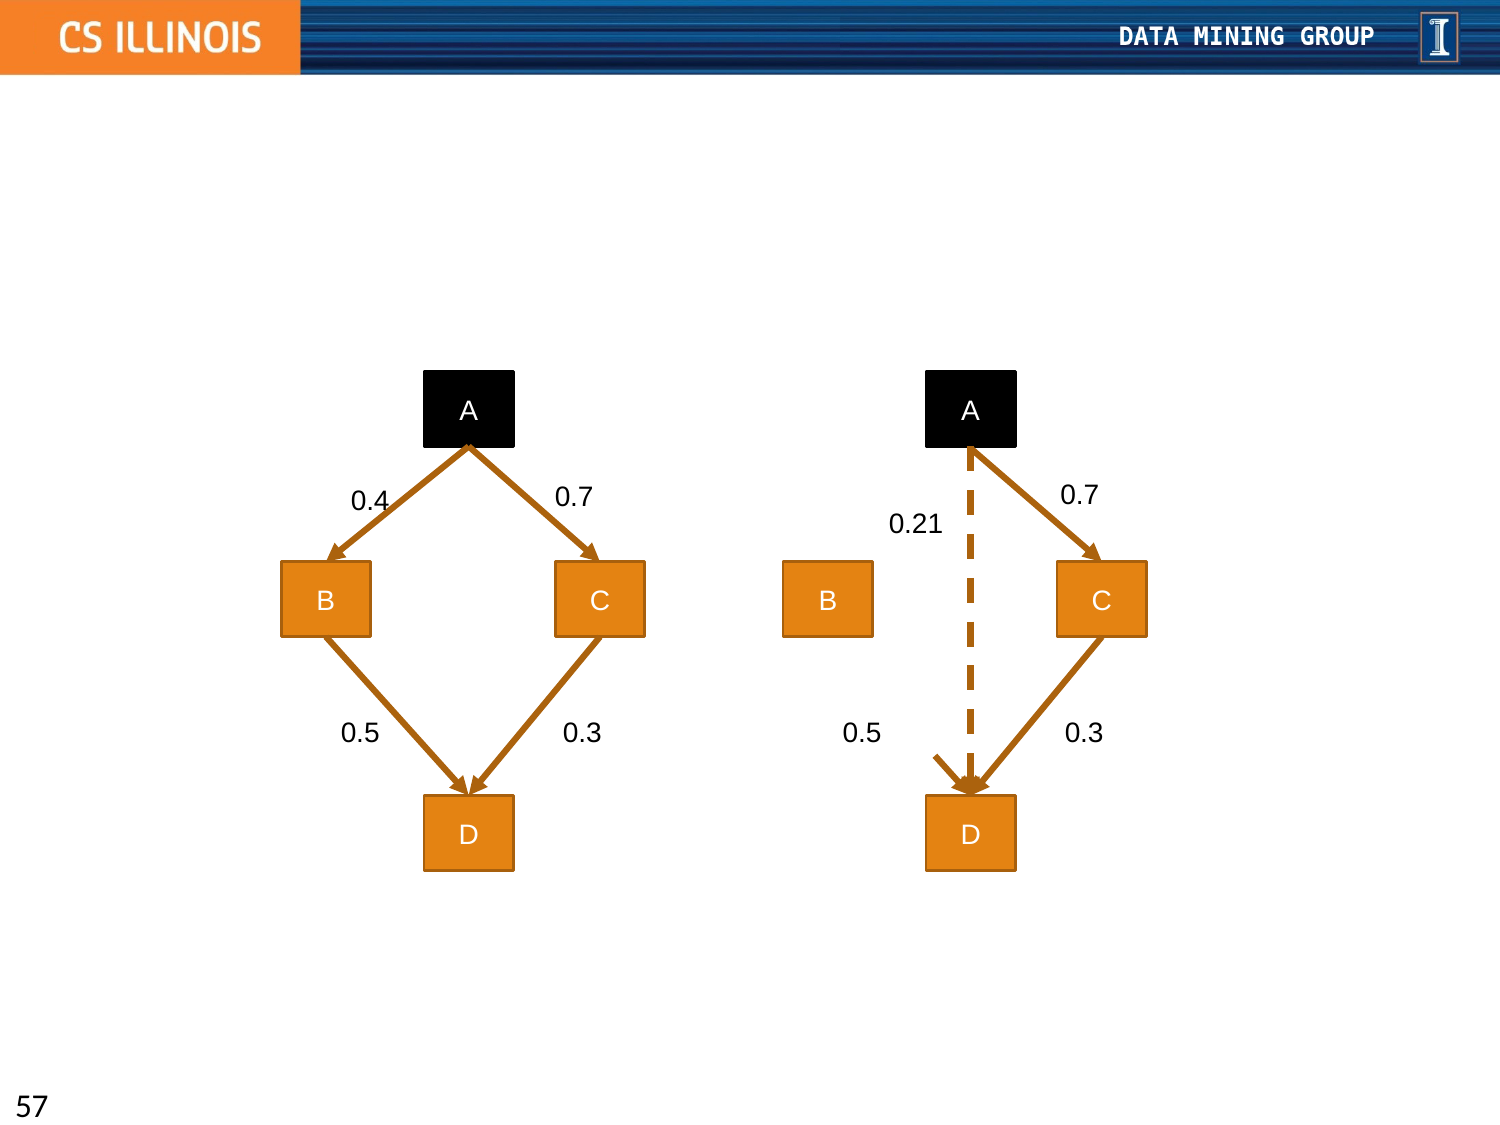

A
A
0.7
0.7
0.4
0.21
B
C
B
C
0.5
0.3
0.5
0.3
D
D